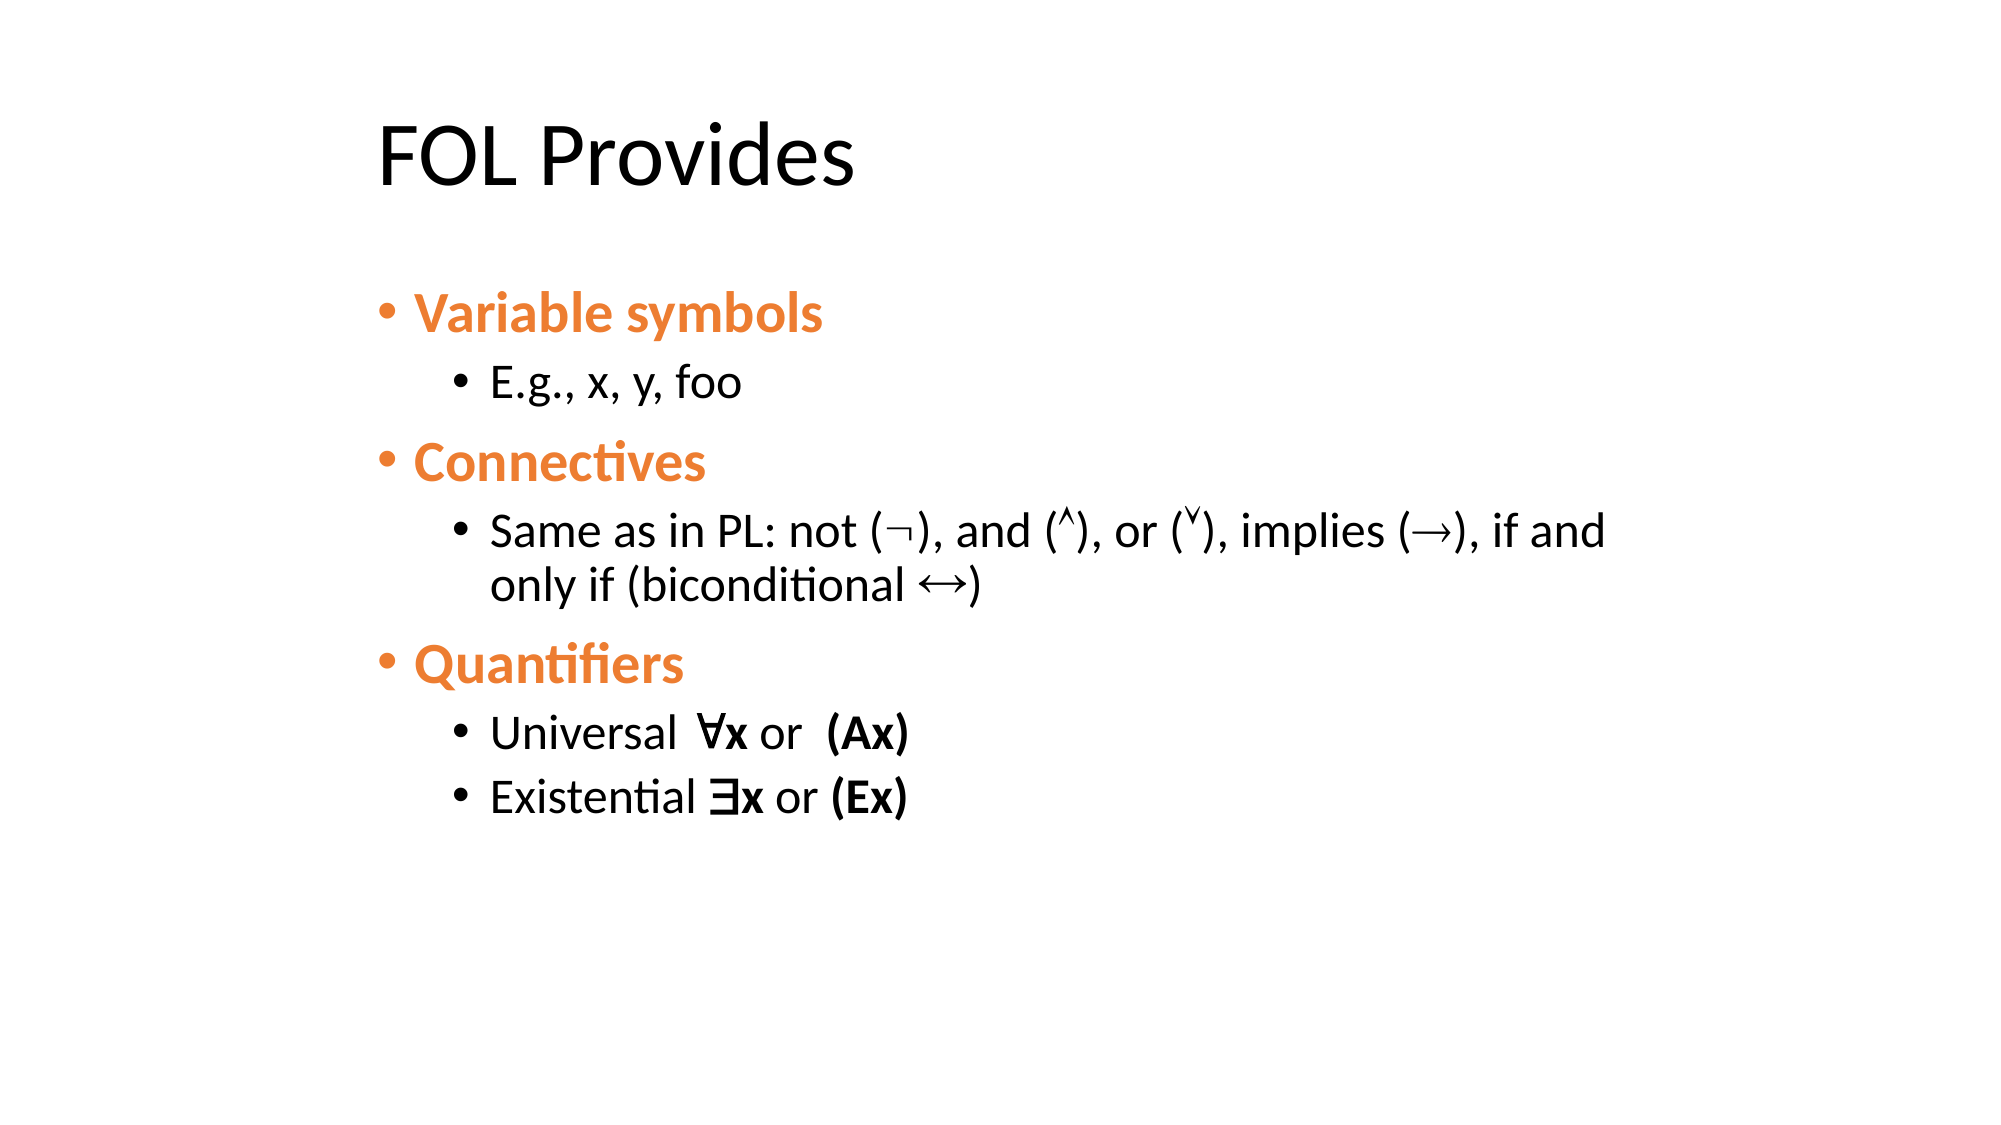

# FOL Provides
Variable symbols
E.g., x, y, foo
Connectives
Same as in PL: not (¬), and (∧), or (∨), implies (→), if and only if (biconditional ↔)
Quantifiers
Universal ∀x or  (Ax)
Existential ∃x or (Ex)